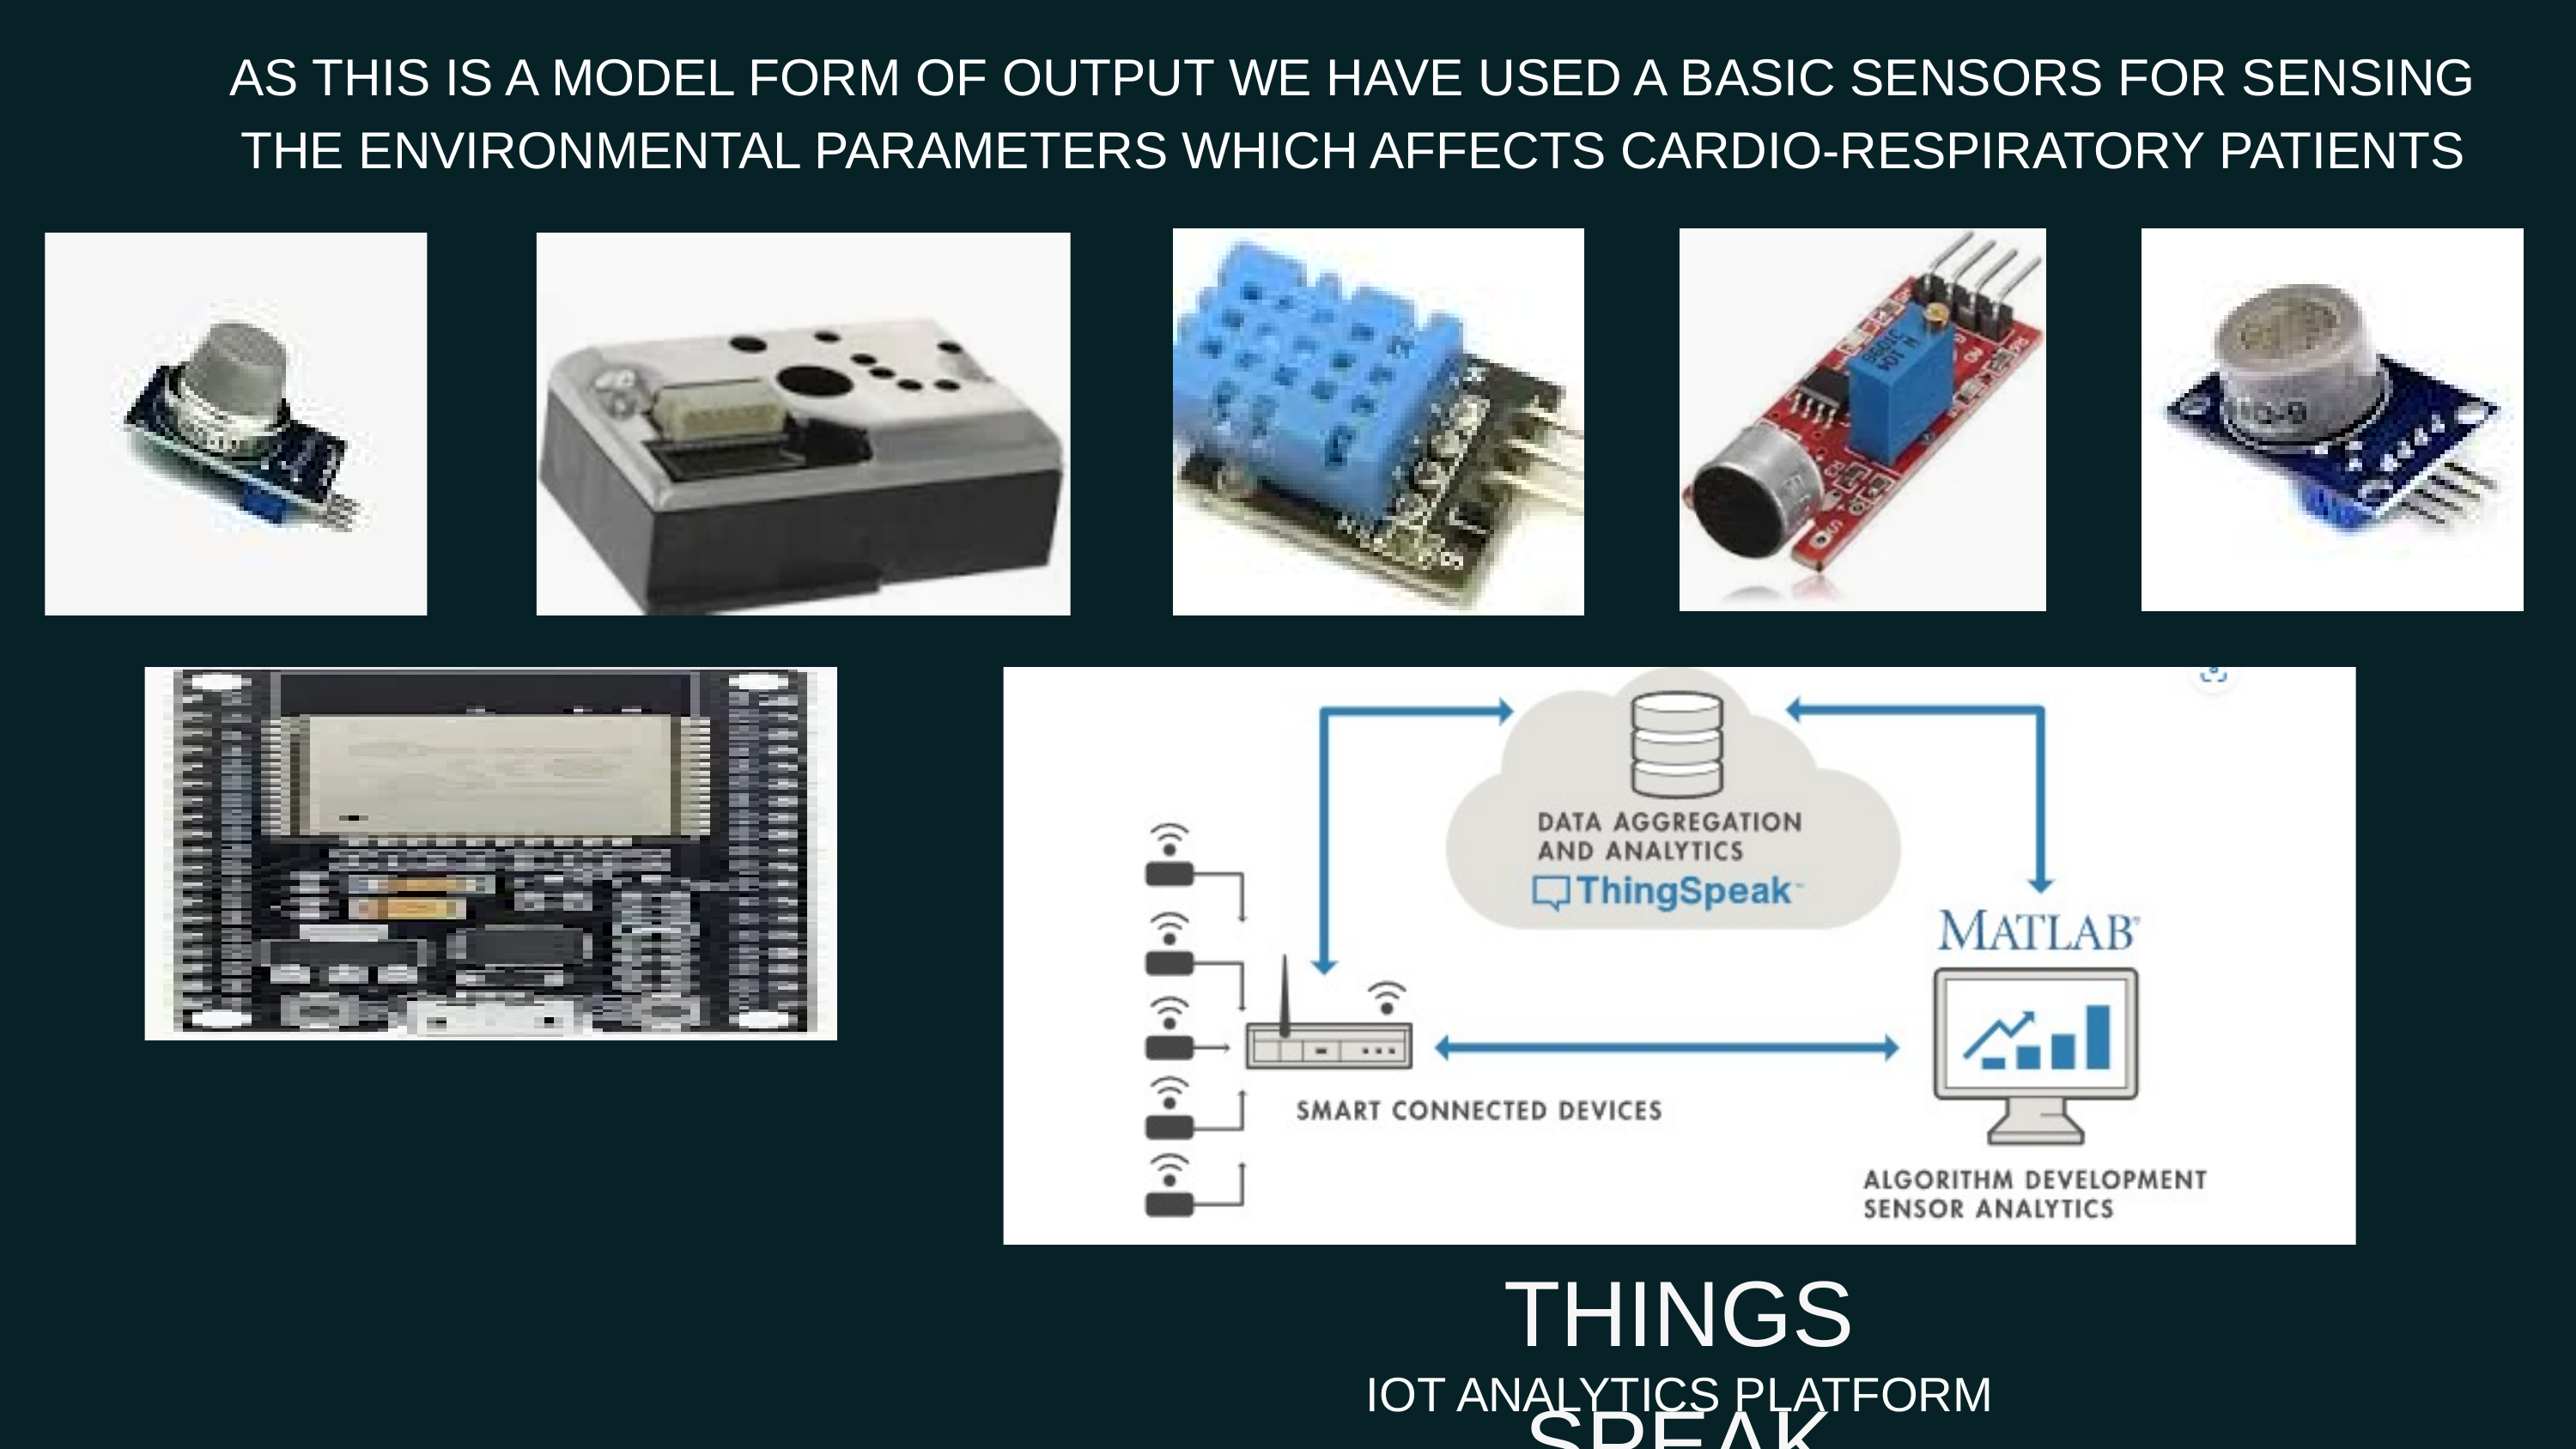

AS THIS IS A MODEL FORM OF OUTPUT WE HAVE USED A BASIC SENSORS FOR SENSING THE ENVIRONMENTAL PARAMETERS WHICH AFFECTS CARDIO-RESPIRATORY PATIENTS

THINGS SPEAK
IOT ANALYTICS PLATFORM